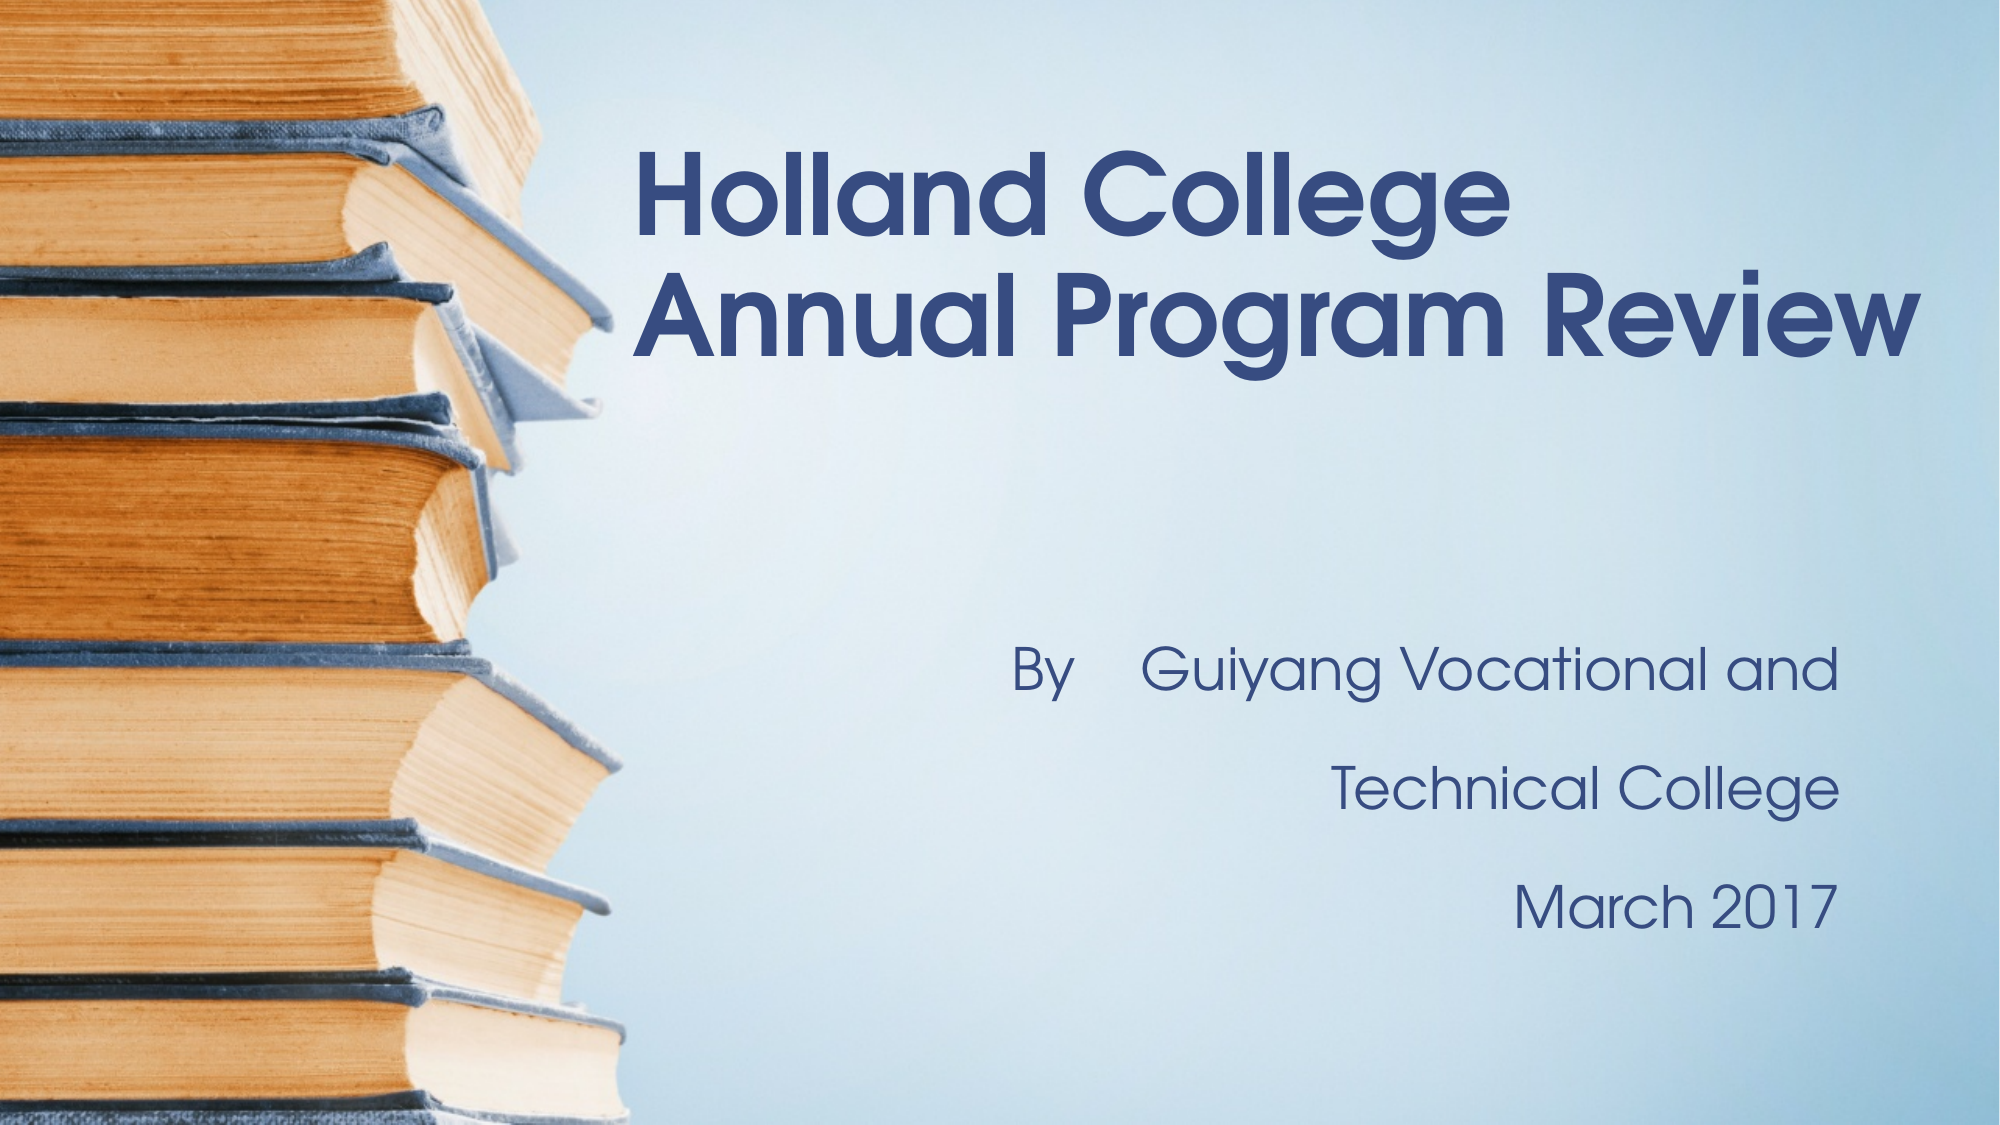

# Holland College Annual Program Review
By    Guiyang Vocational and Technical College
March 2017